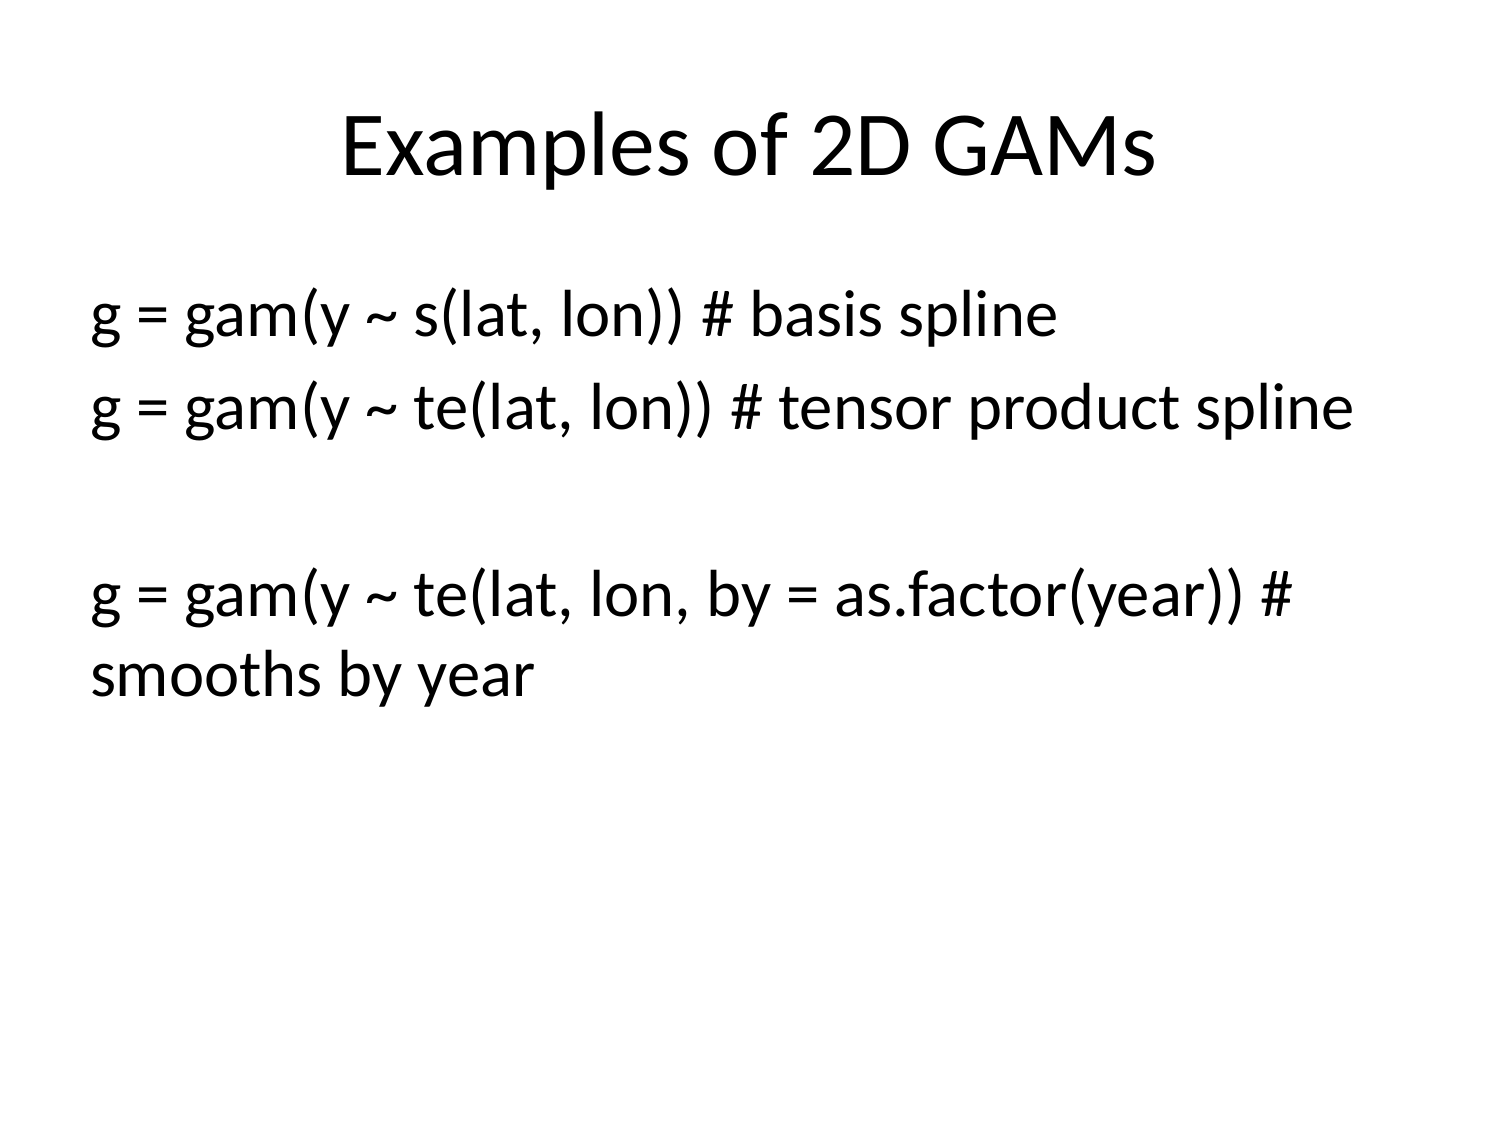

# Examples of 2D GAMs
g = gam(y ~ s(lat, lon)) # basis spline
g = gam(y ~ te(lat, lon)) # tensor product spline

g = gam(y ~ te(lat, lon, by = as.factor(year)) # smooths by year